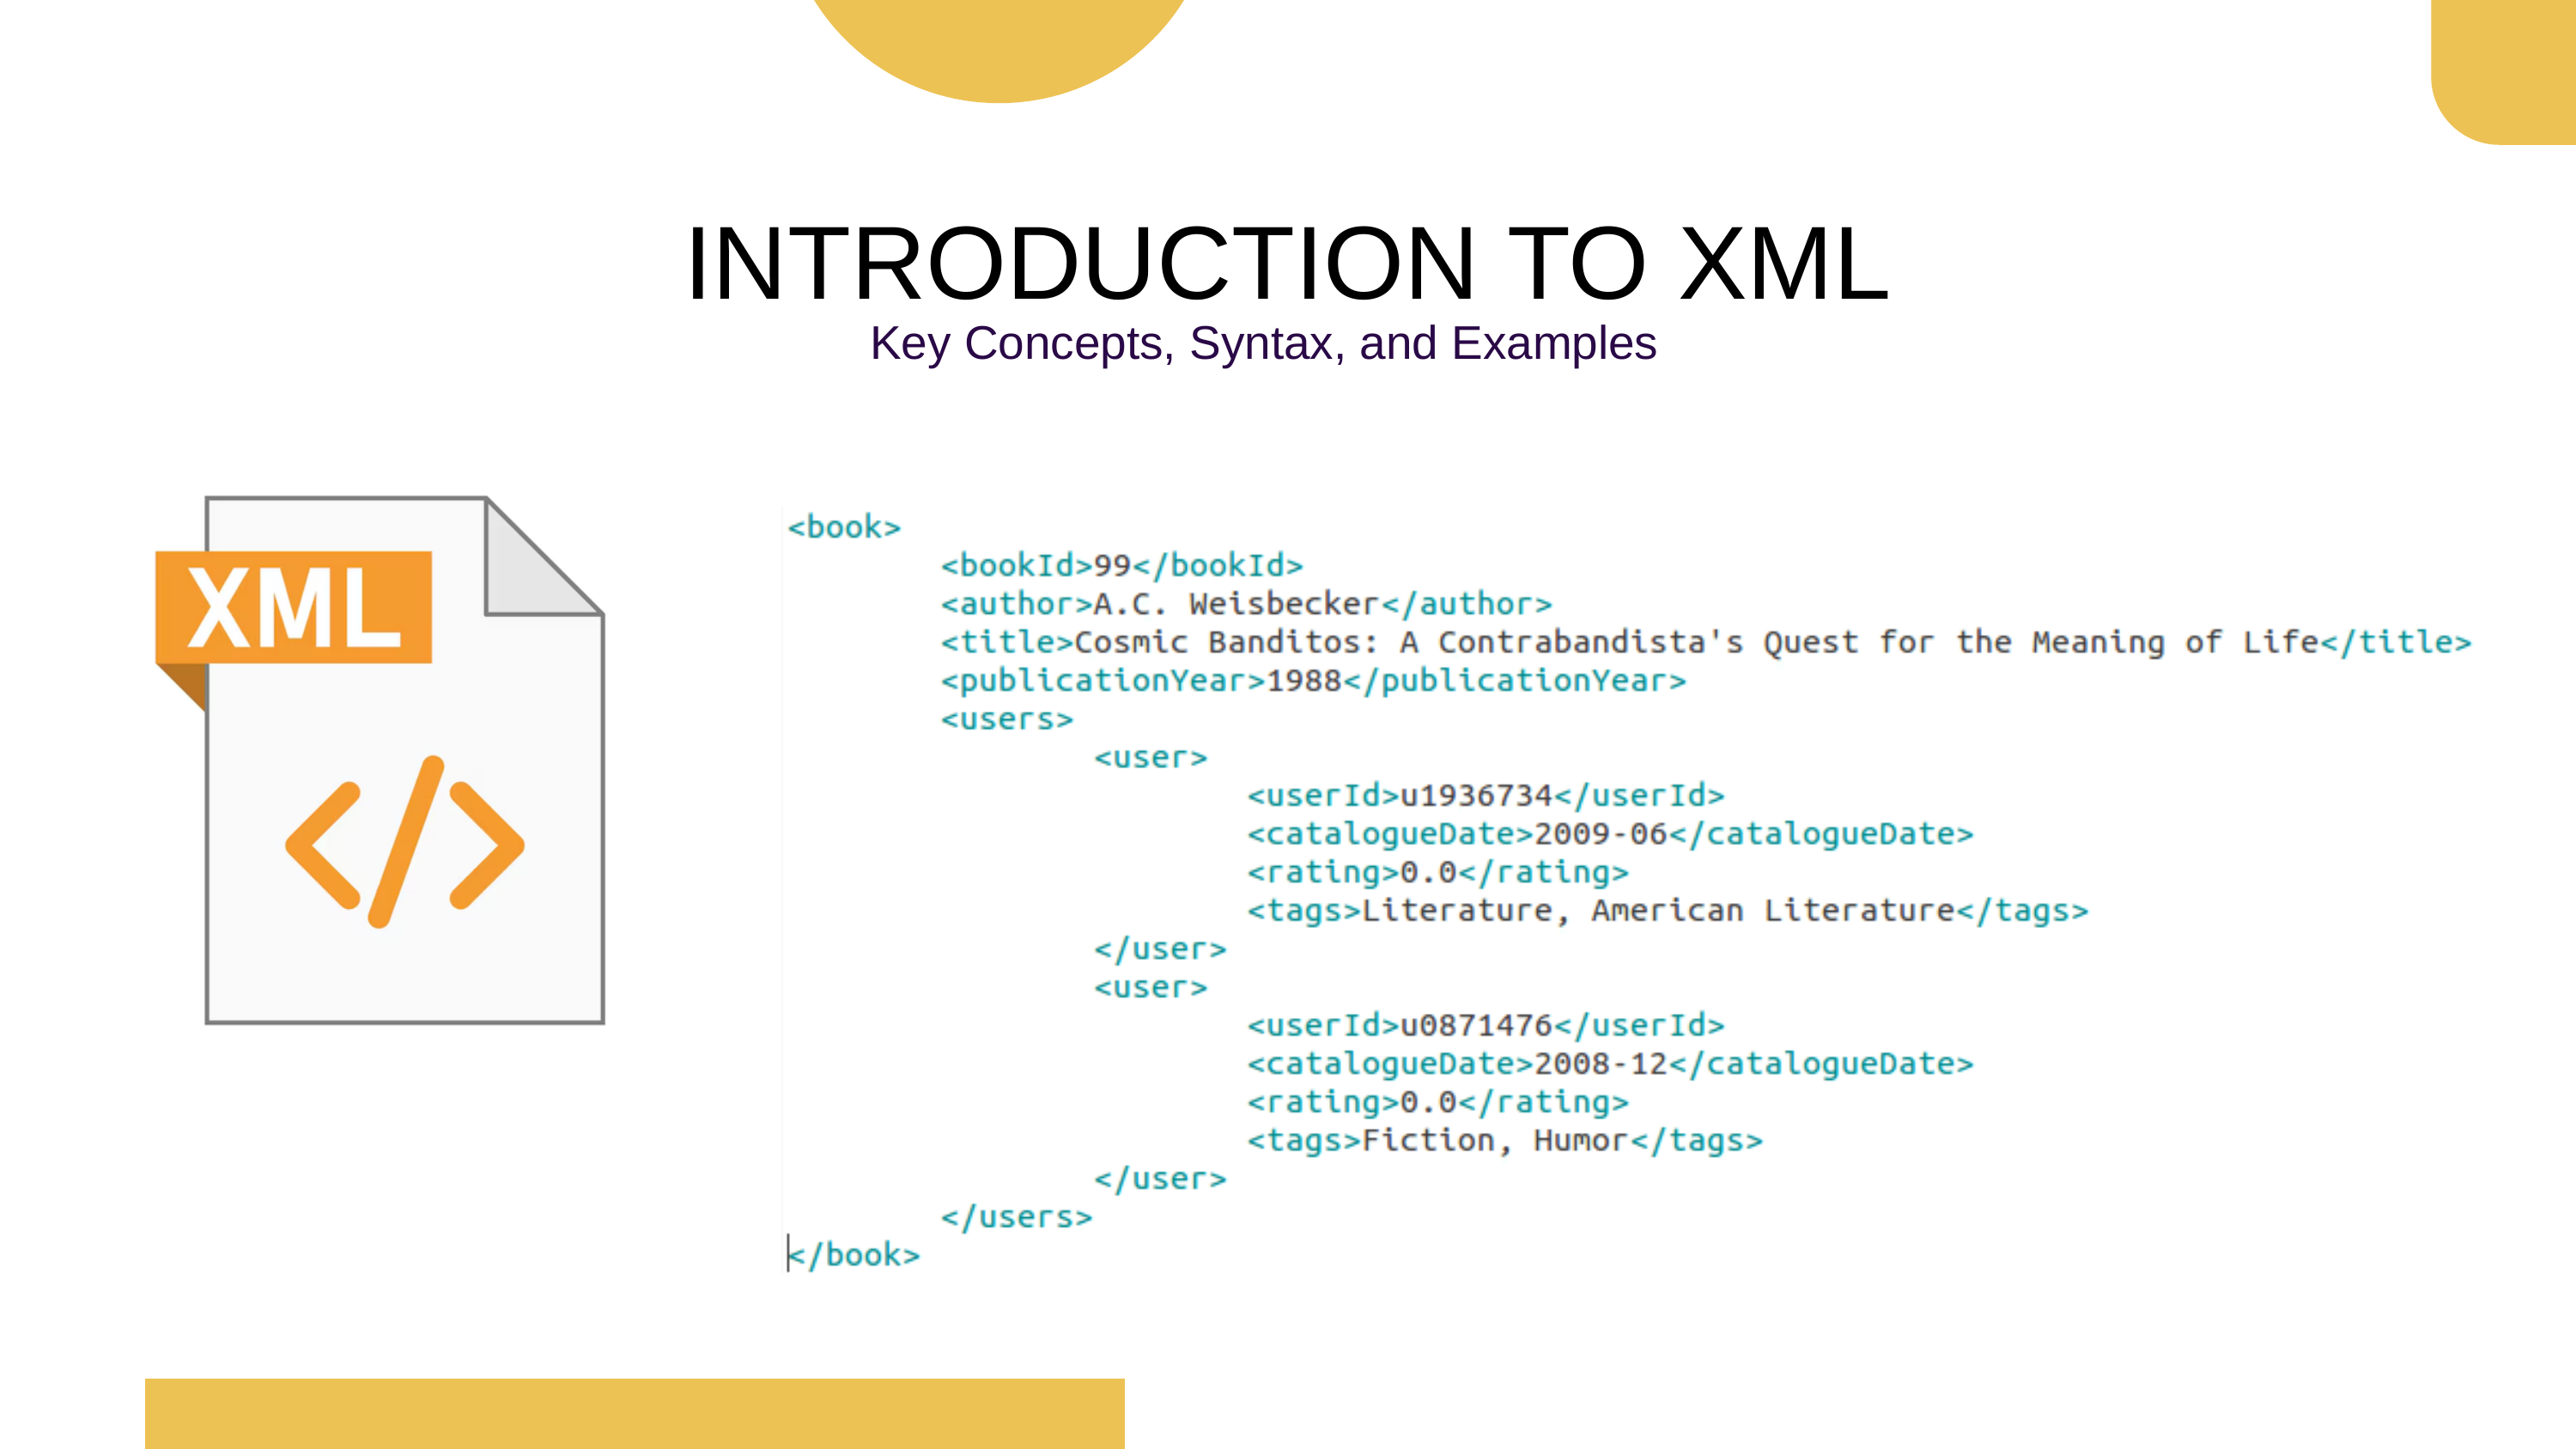

INTRODUCTION TO XML
Key Concepts, Syntax, and Examples